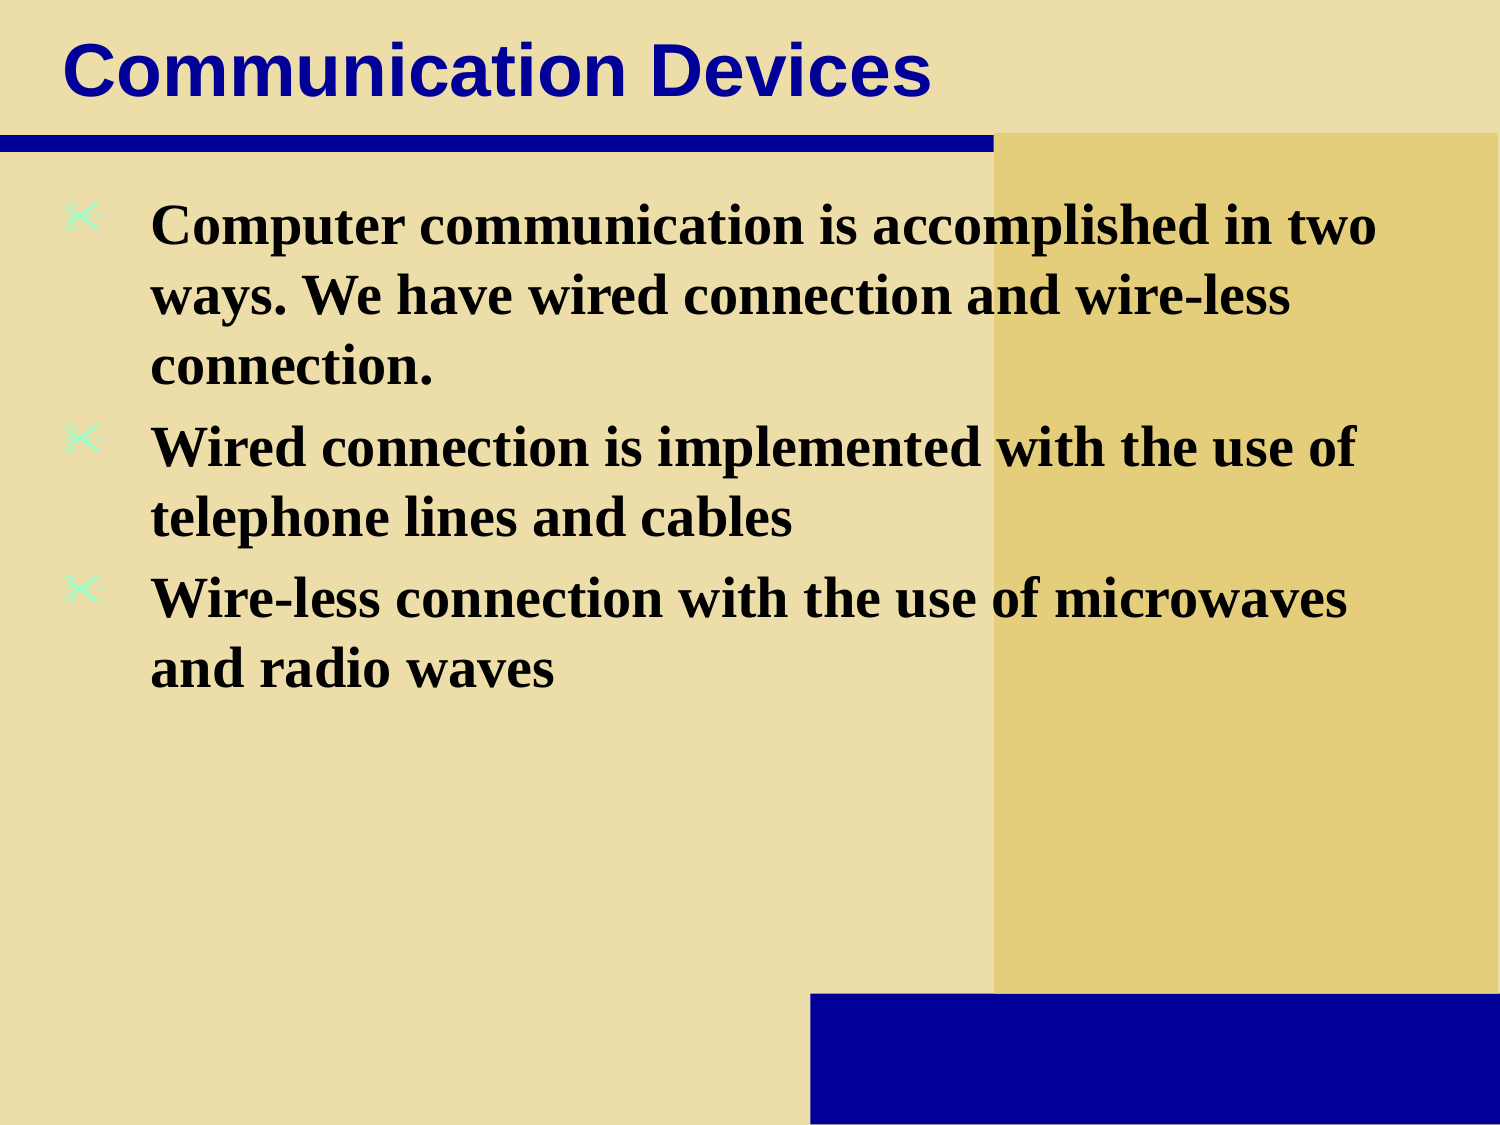

# Communication Devices
Computer communication is accomplished in two ways. We have wired connection and wire-less connection.
Wired connection is implemented with the use of telephone lines and cables
Wire-less connection with the use of microwaves and radio waves